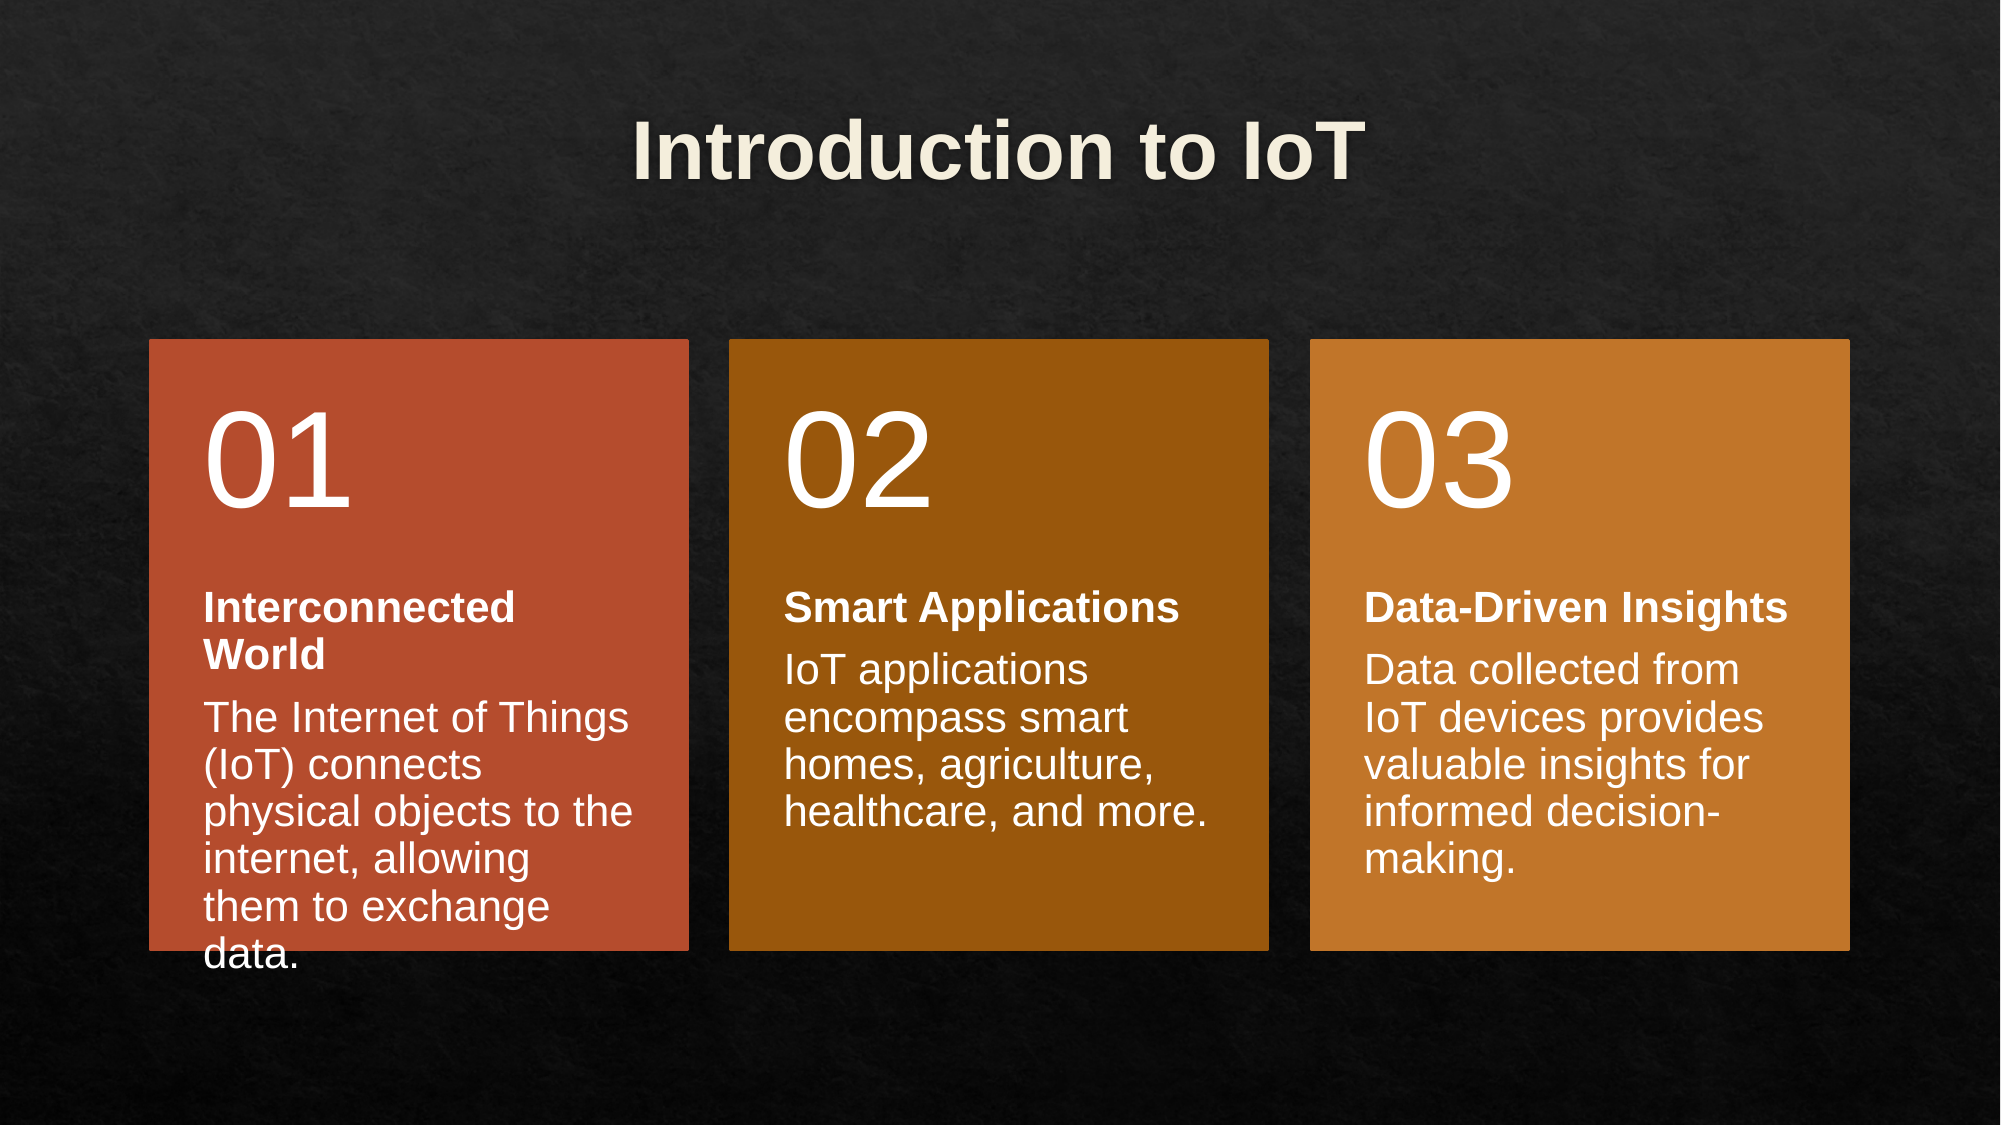

# Introduction to IoT
Interconnected World
The Internet of Things (IoT) connects physical objects to the internet, allowing them to exchange data.
01
Smart Applications
IoT applications encompass smart homes, agriculture, healthcare, and more.
02
Data-Driven Insights
Data collected from IoT devices provides valuable insights for informed decision-making.
03